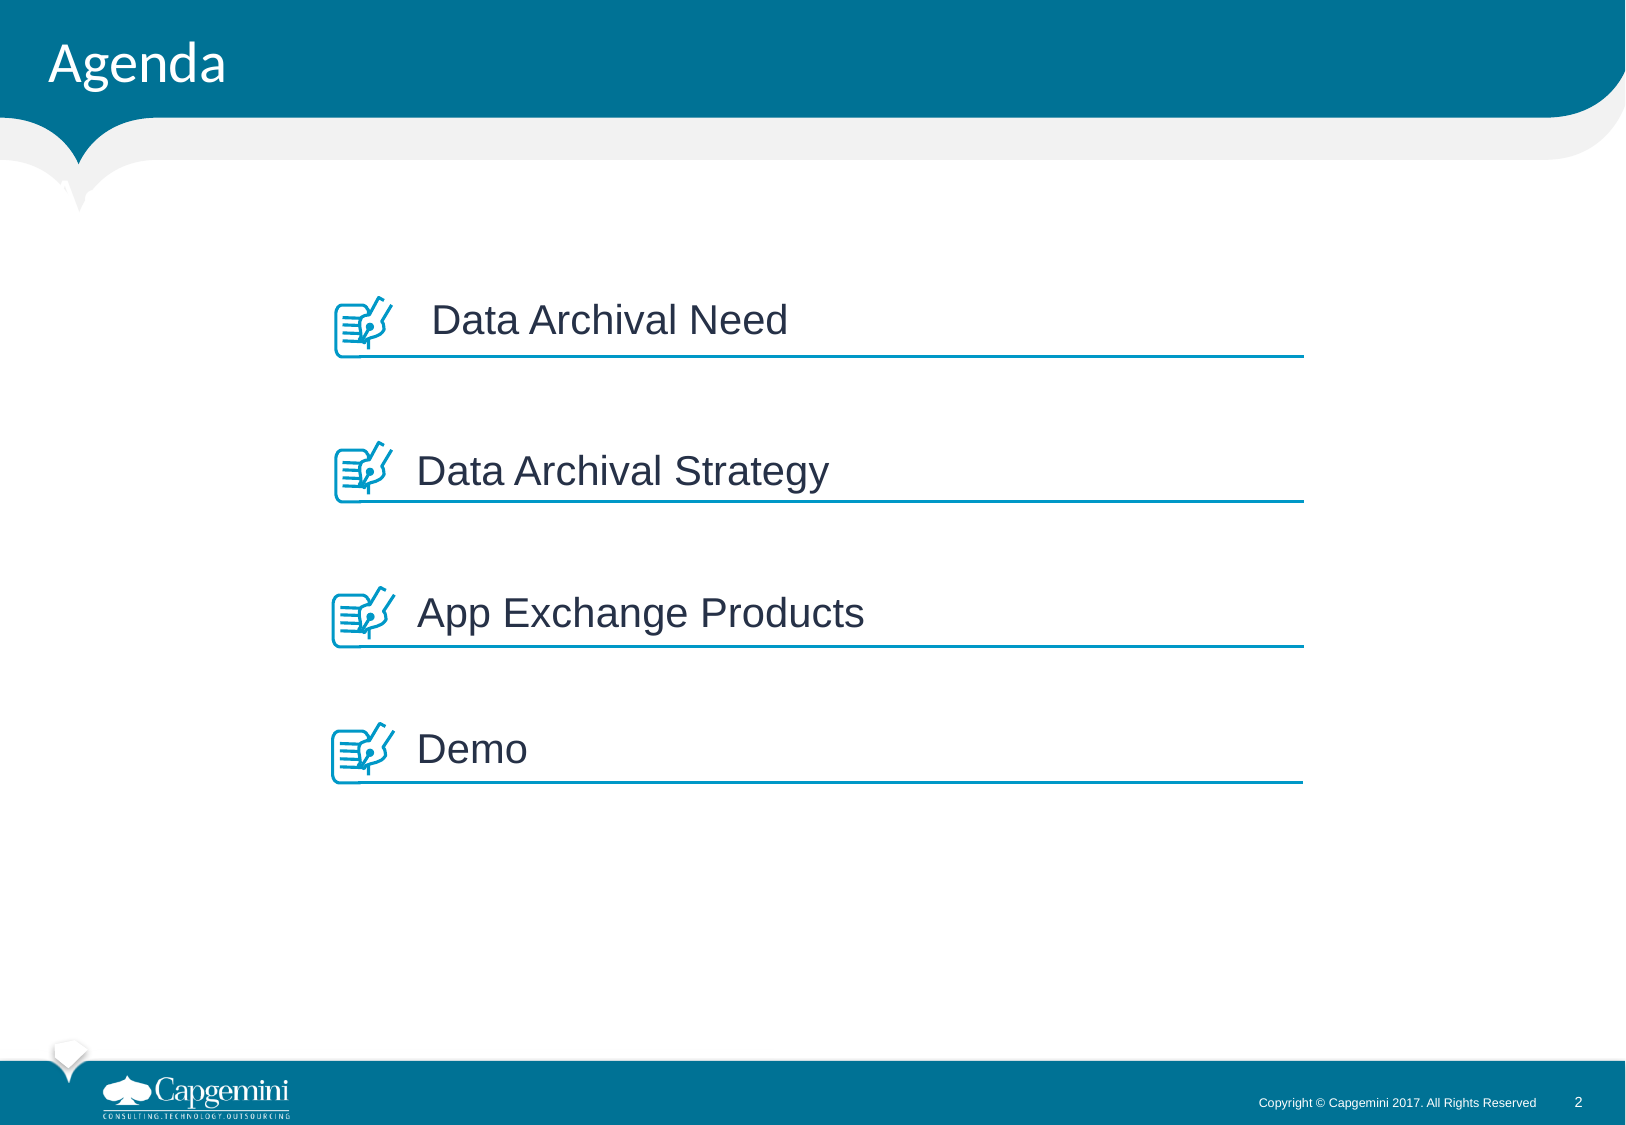

# Agenda
Agenda
Data Archival Need

Data Archival Strategy

App Exchange Products

Demo